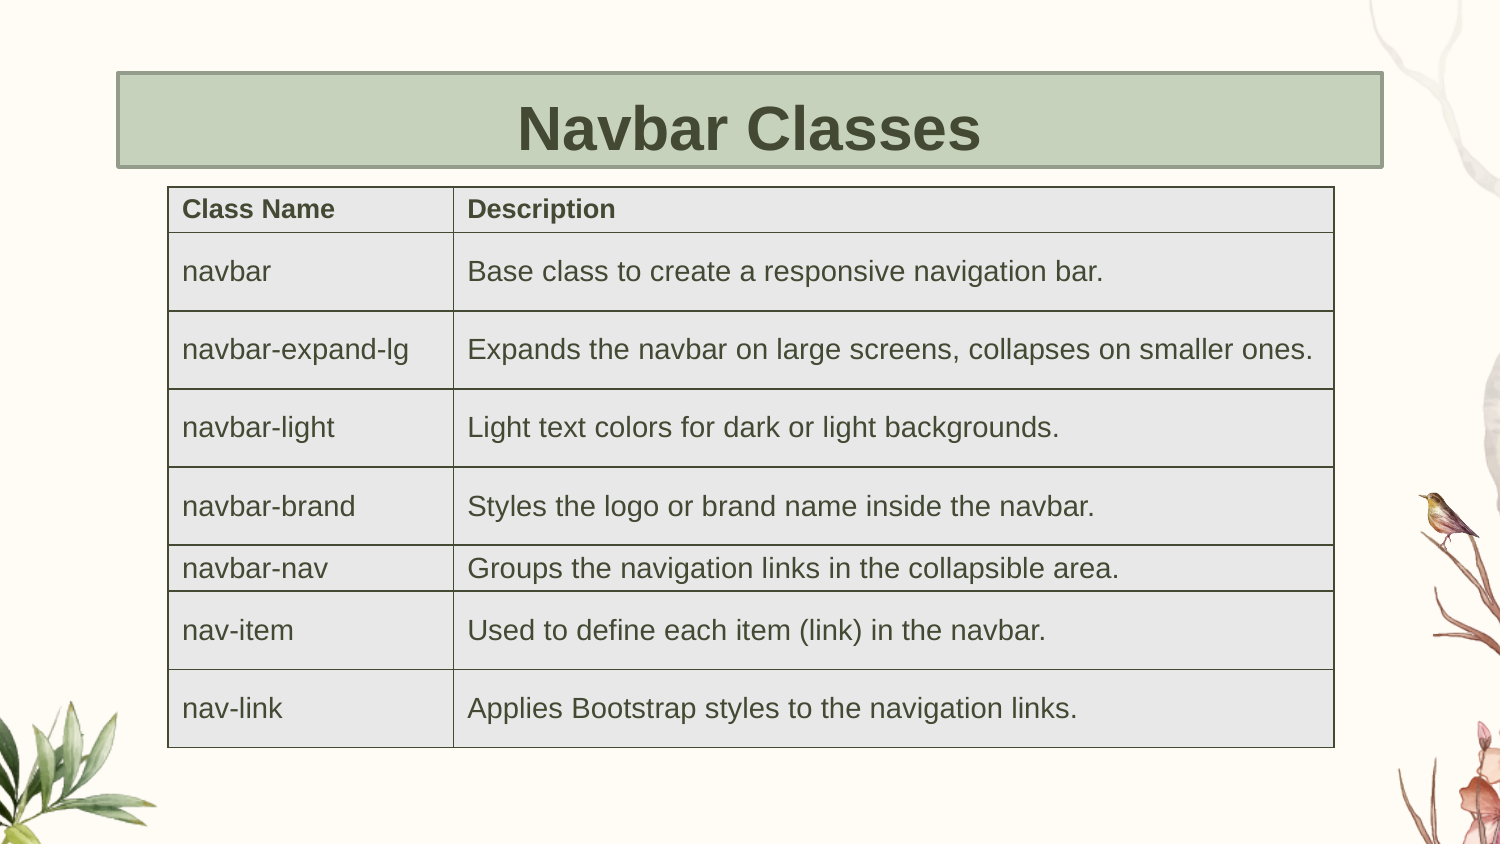

# Navbar Classes
| Class Name | Description |
| --- | --- |
| navbar | Base class to create a responsive navigation bar. |
| navbar-expand-lg | Expands the navbar on large screens, collapses on smaller ones. |
| navbar-light | Light text colors for dark or light backgrounds. |
| navbar-brand | Styles the logo or brand name inside the navbar. |
| navbar-nav | Groups the navigation links in the collapsible area. |
| nav-item | Used to define each item (link) in the navbar. |
| nav-link | Applies Bootstrap styles to the navigation links. |